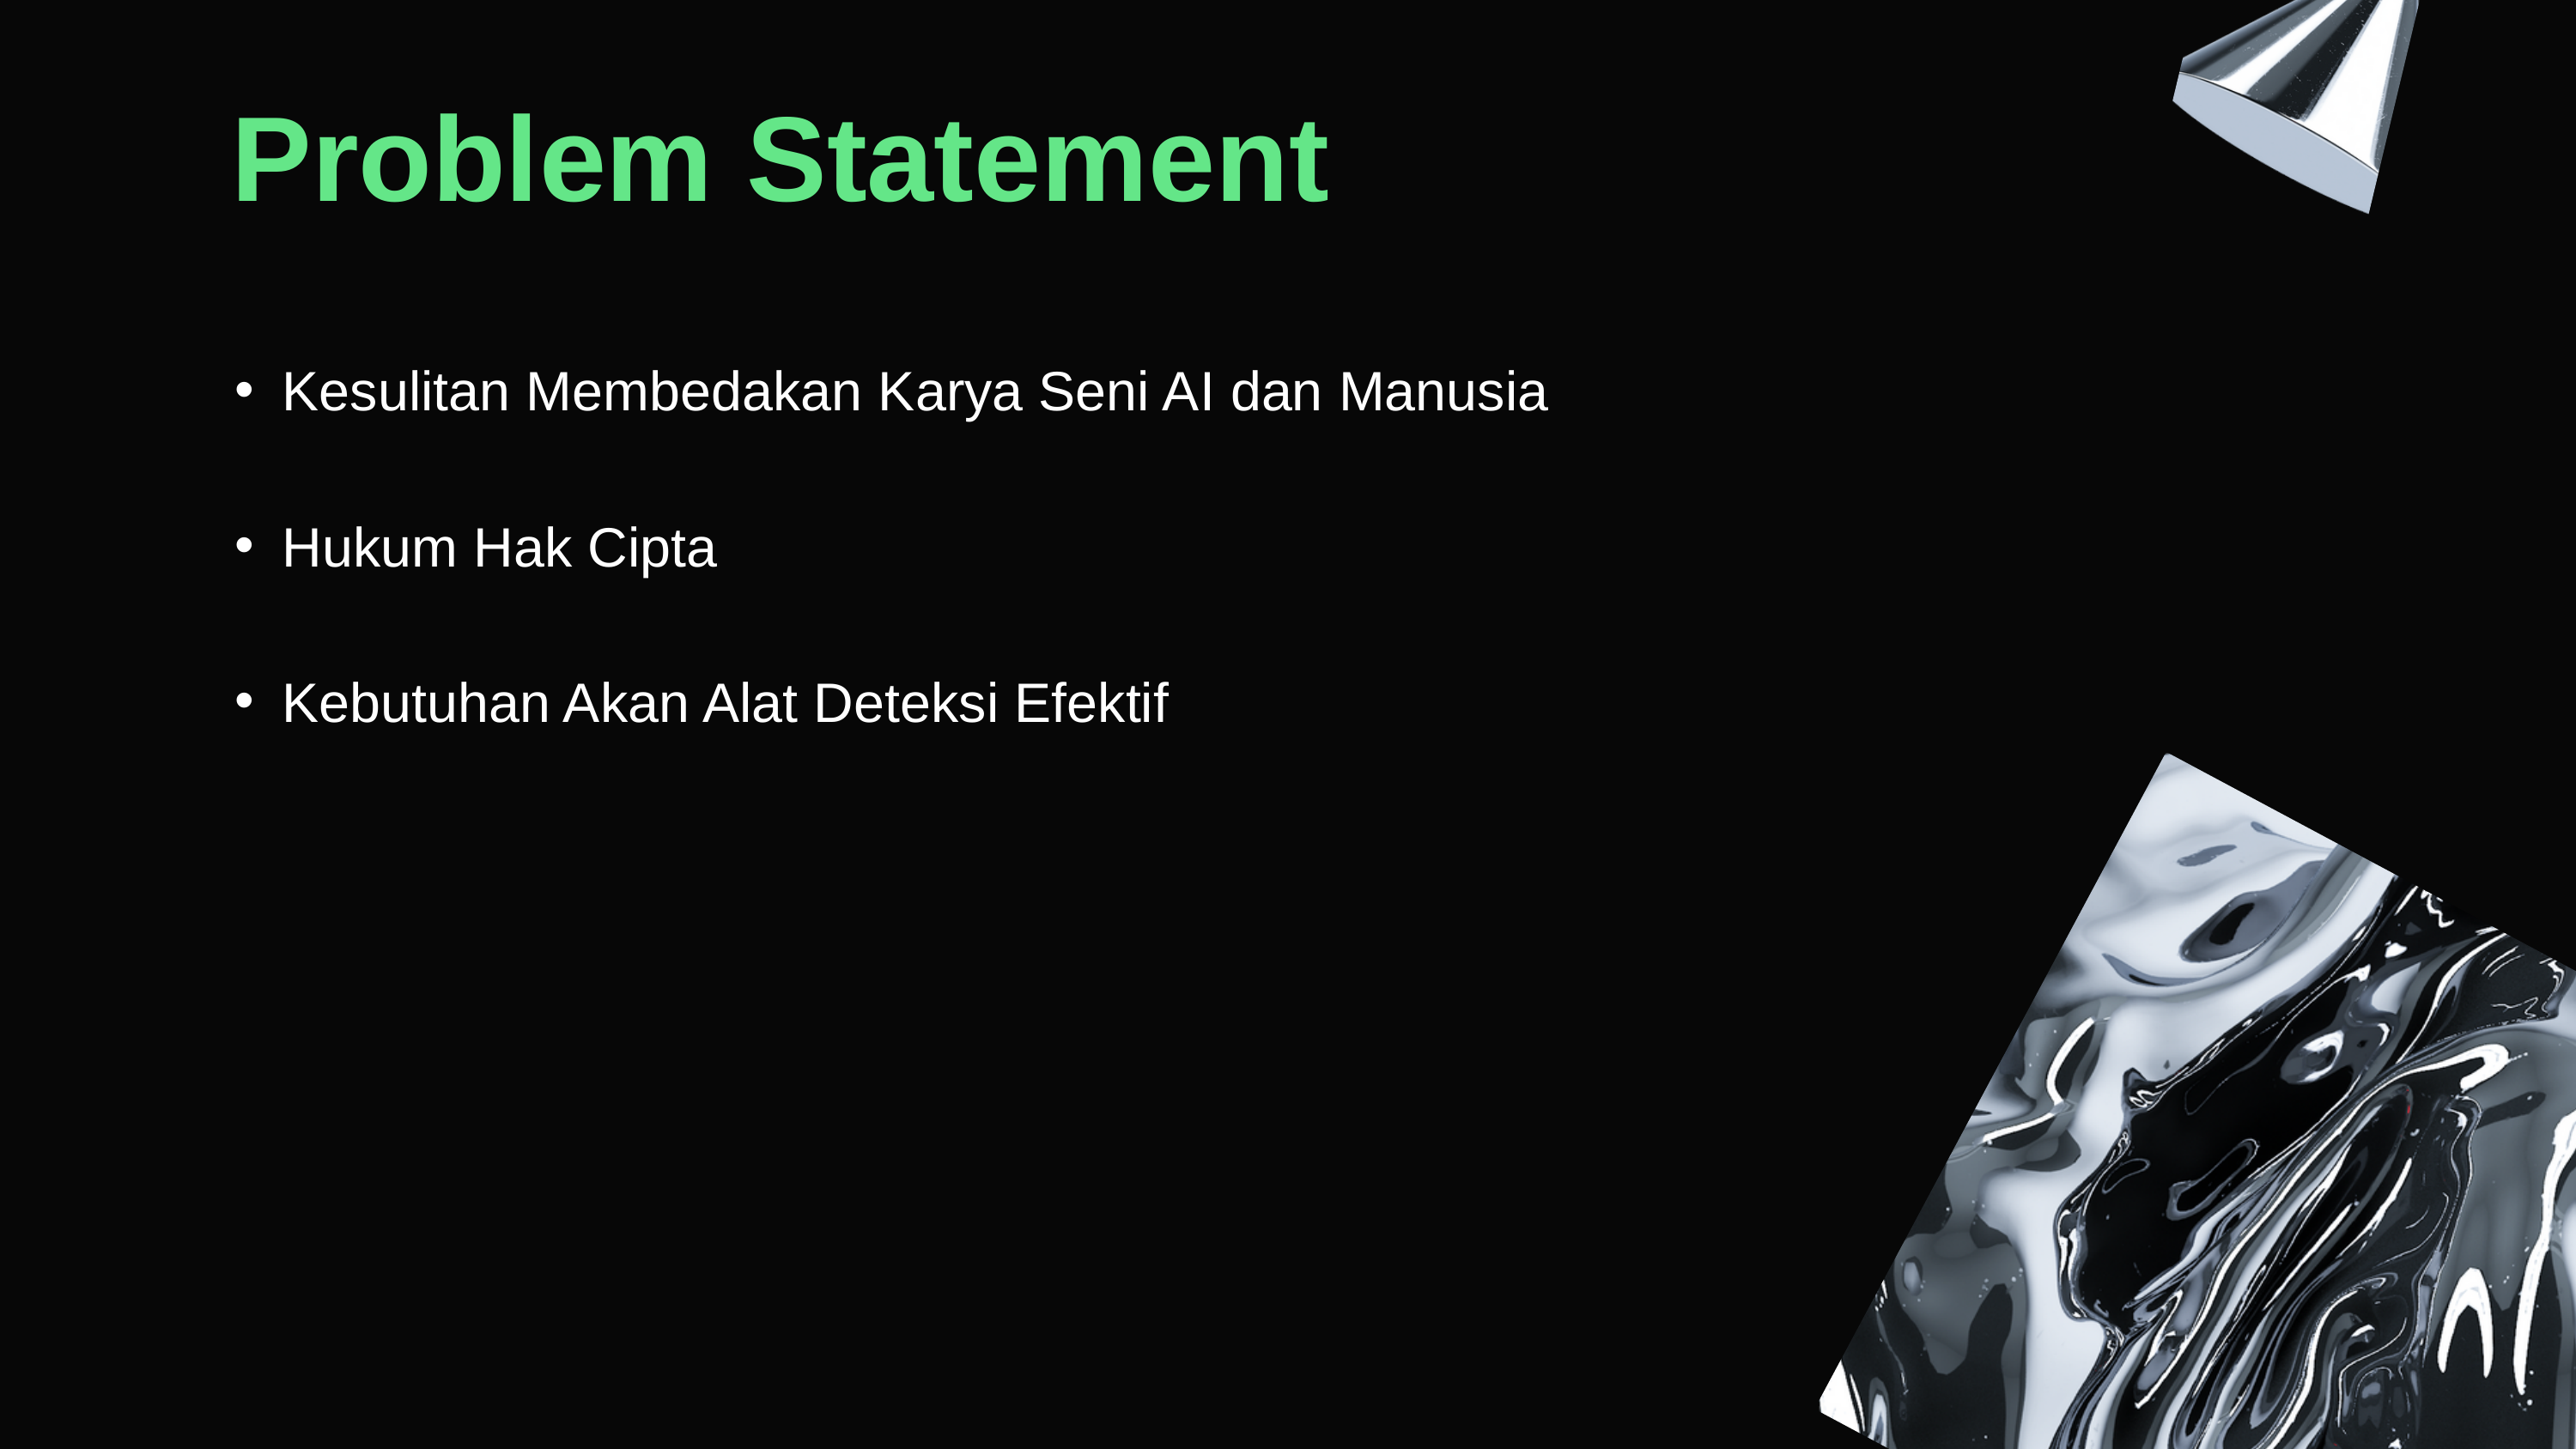

Problem Statement
Kesulitan Membedakan Karya Seni AI dan Manusia

Hukum Hak Cipta

Kebutuhan Akan Alat Deteksi Efektif